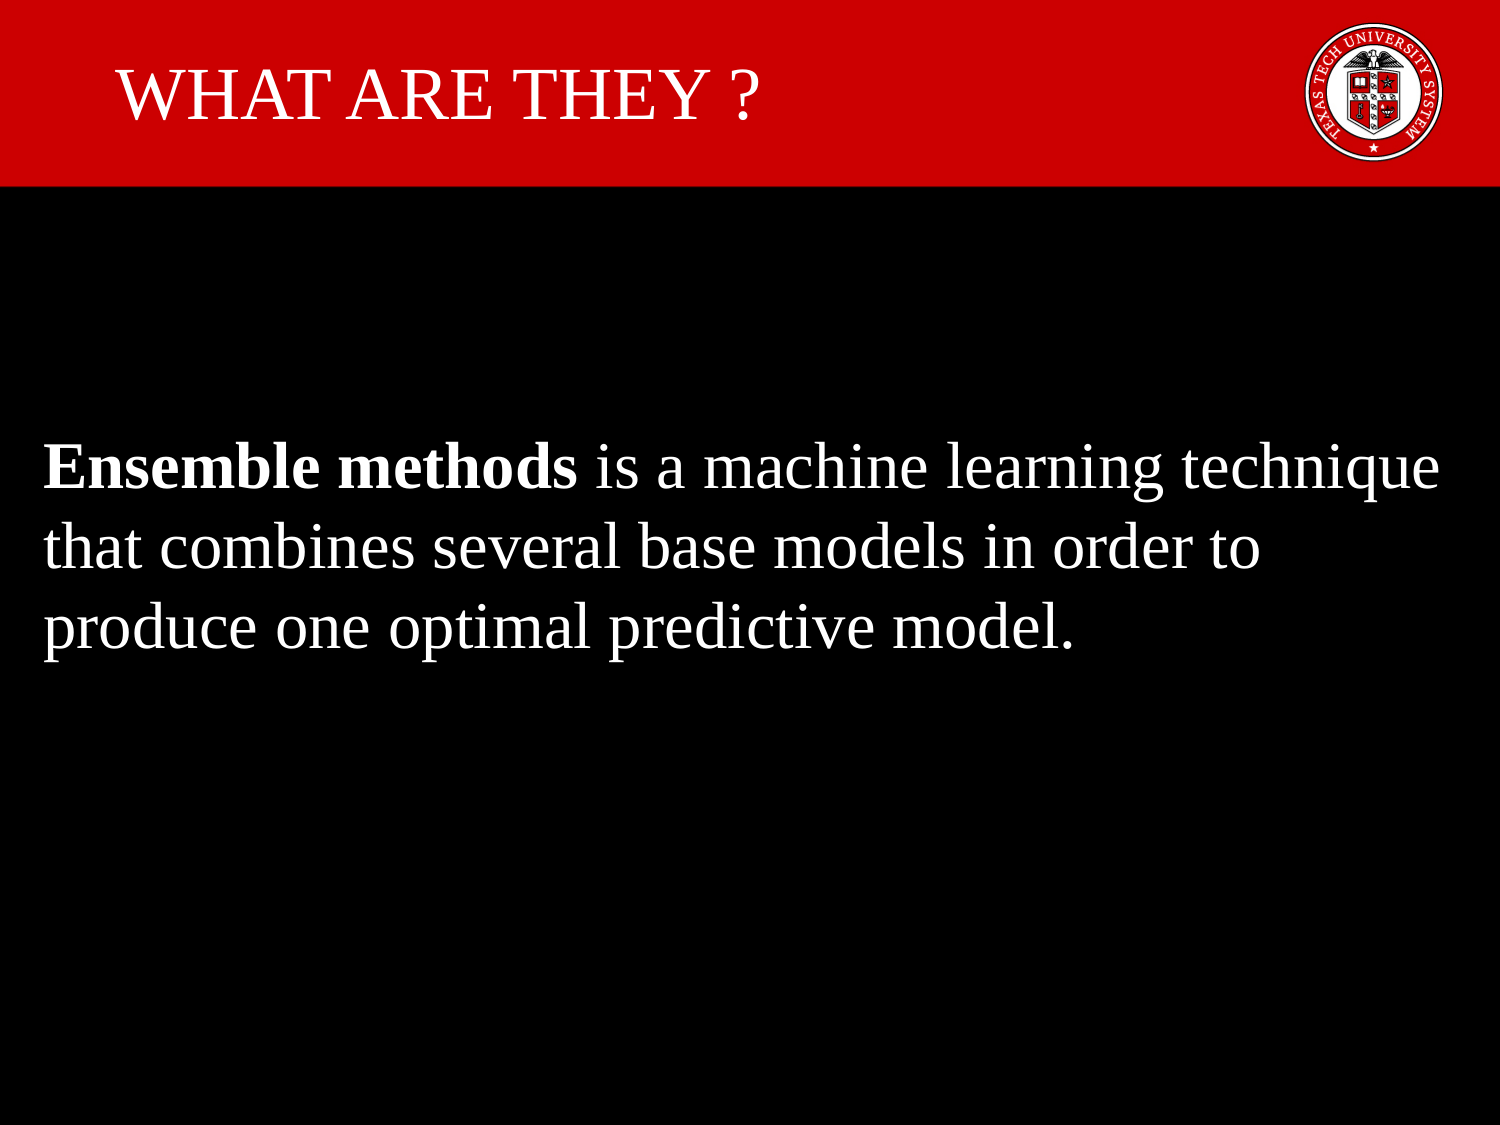

# WHAT ARE THEY ?
Ensemble methods is a machine learning technique that combines several base models in order to produce one optimal predictive model.